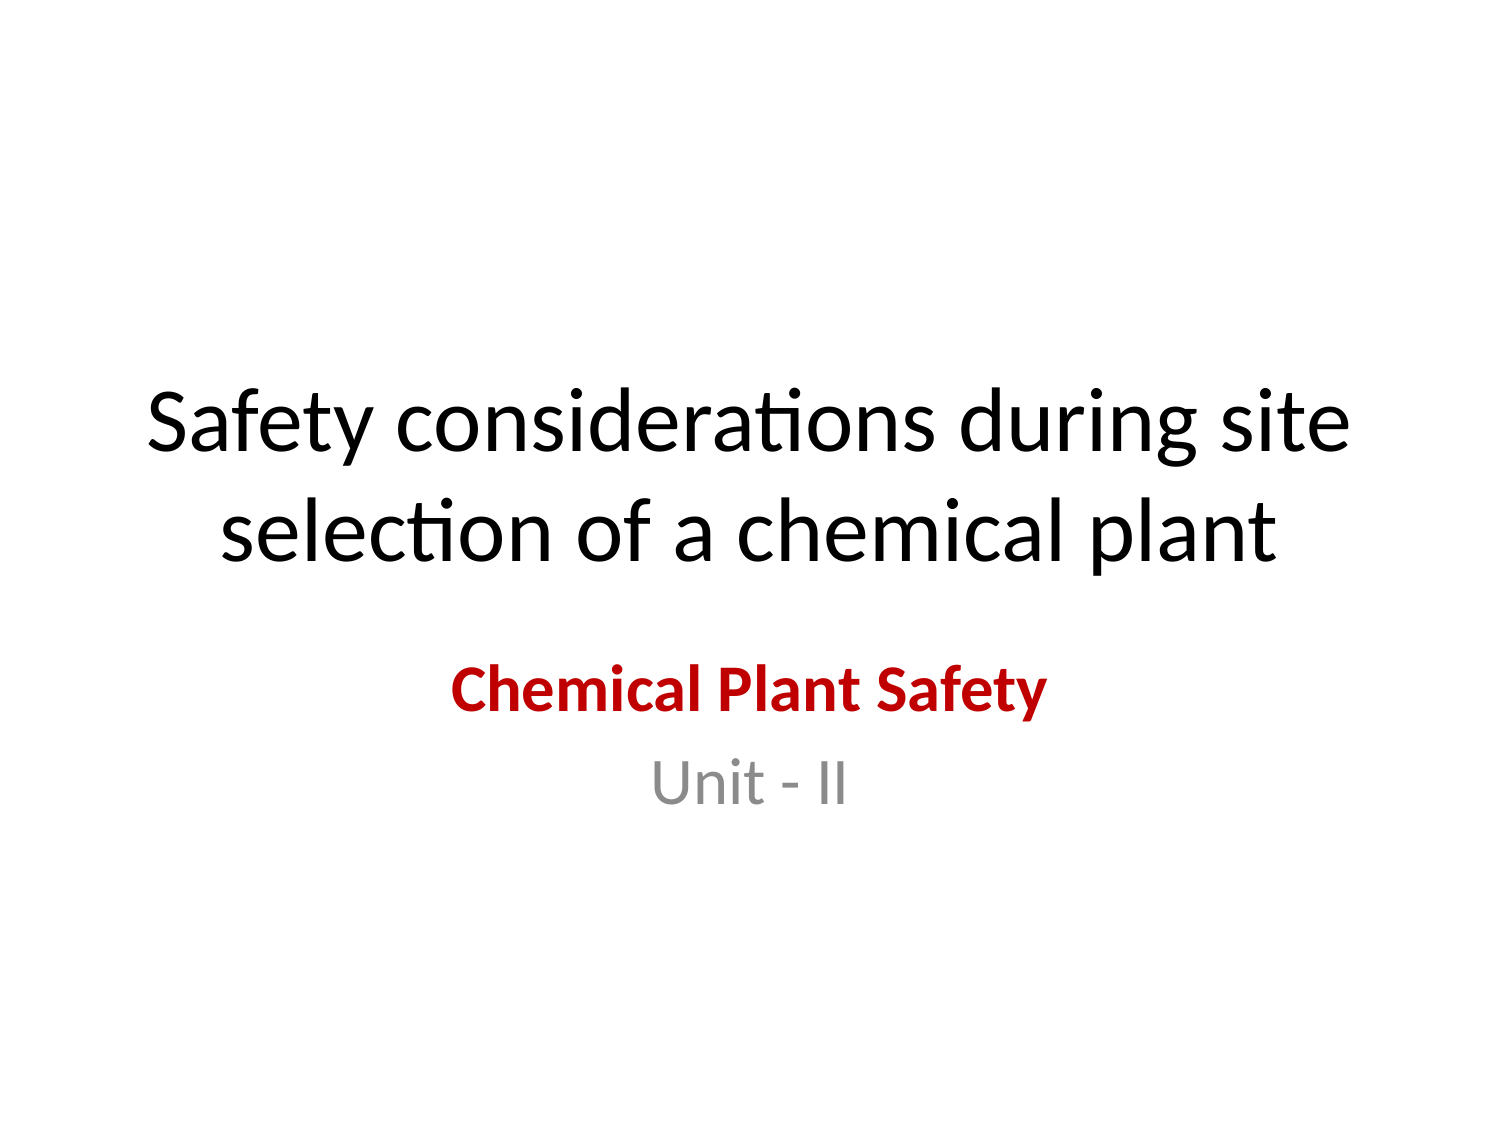

# Safety considerations during site selection of a chemical plant
Chemical Plant Safety
Unit - II